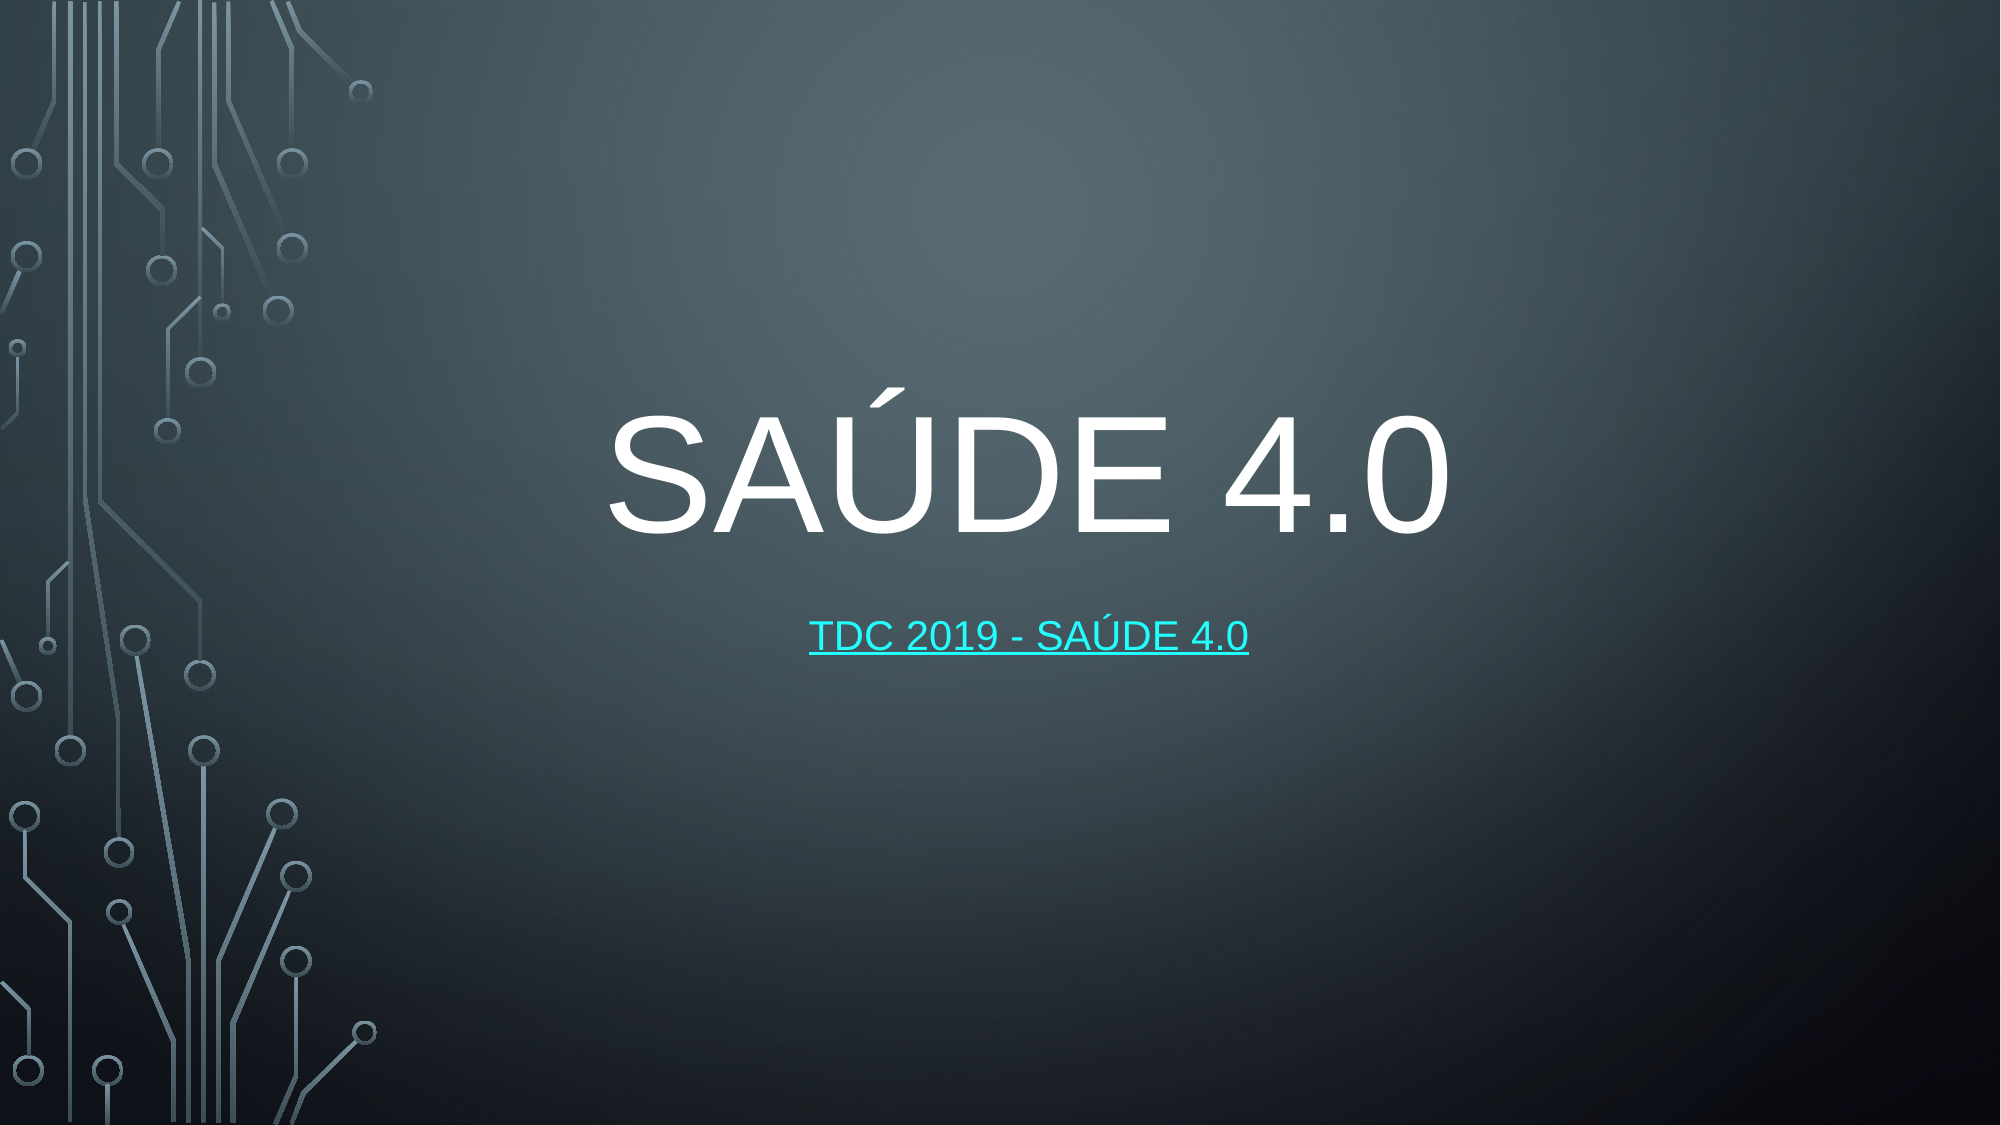

# Saúde 4.0
TDC 2019 - SAÚDE 4.0